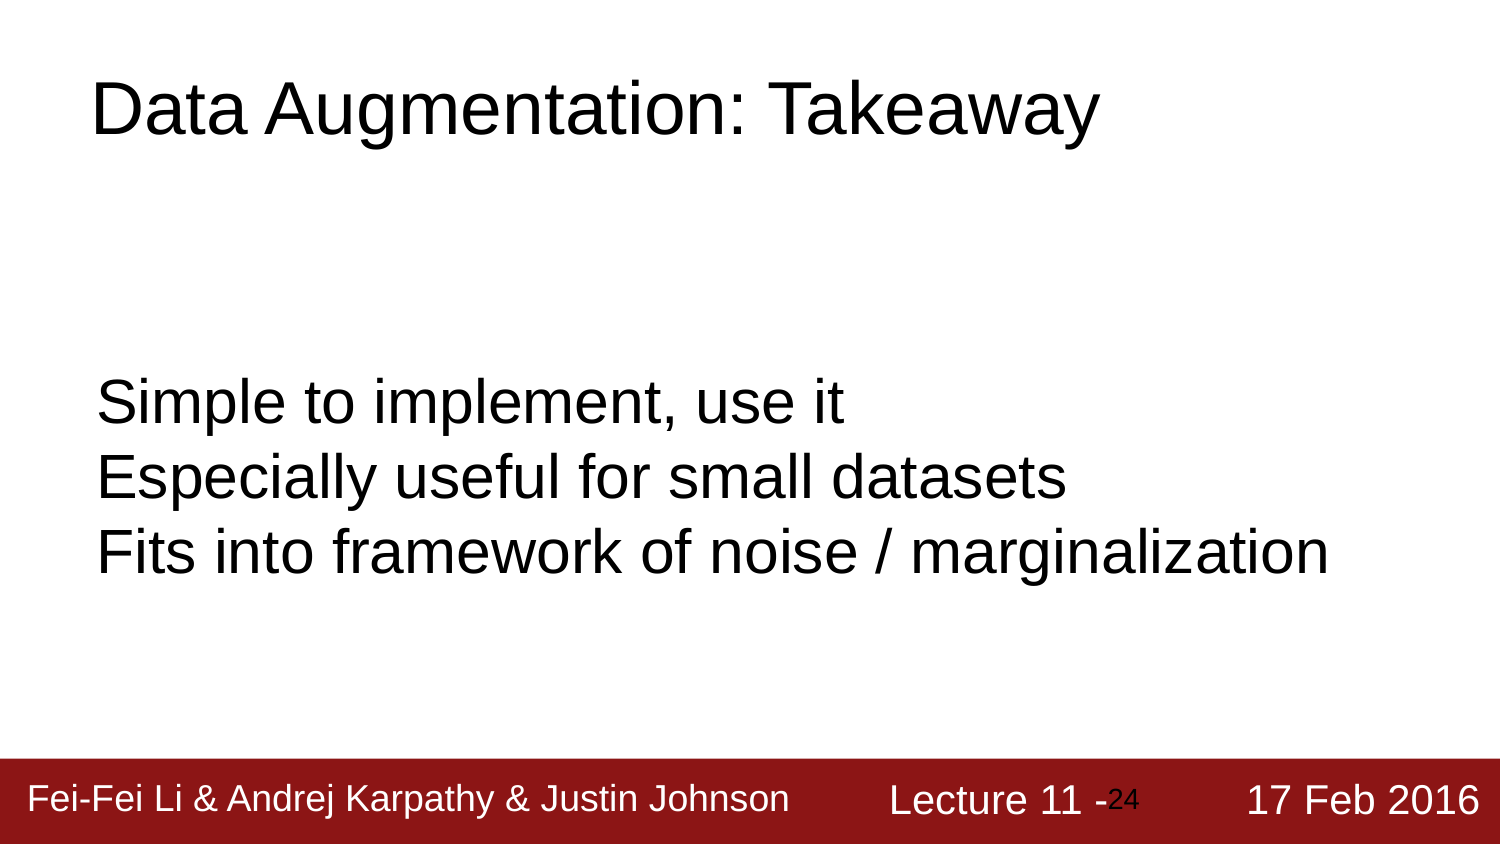

# Data Augmentation: Takeaway
Simple to implement, use it
Especially useful for small datasets
Fits into framework of noise / marginalization
24